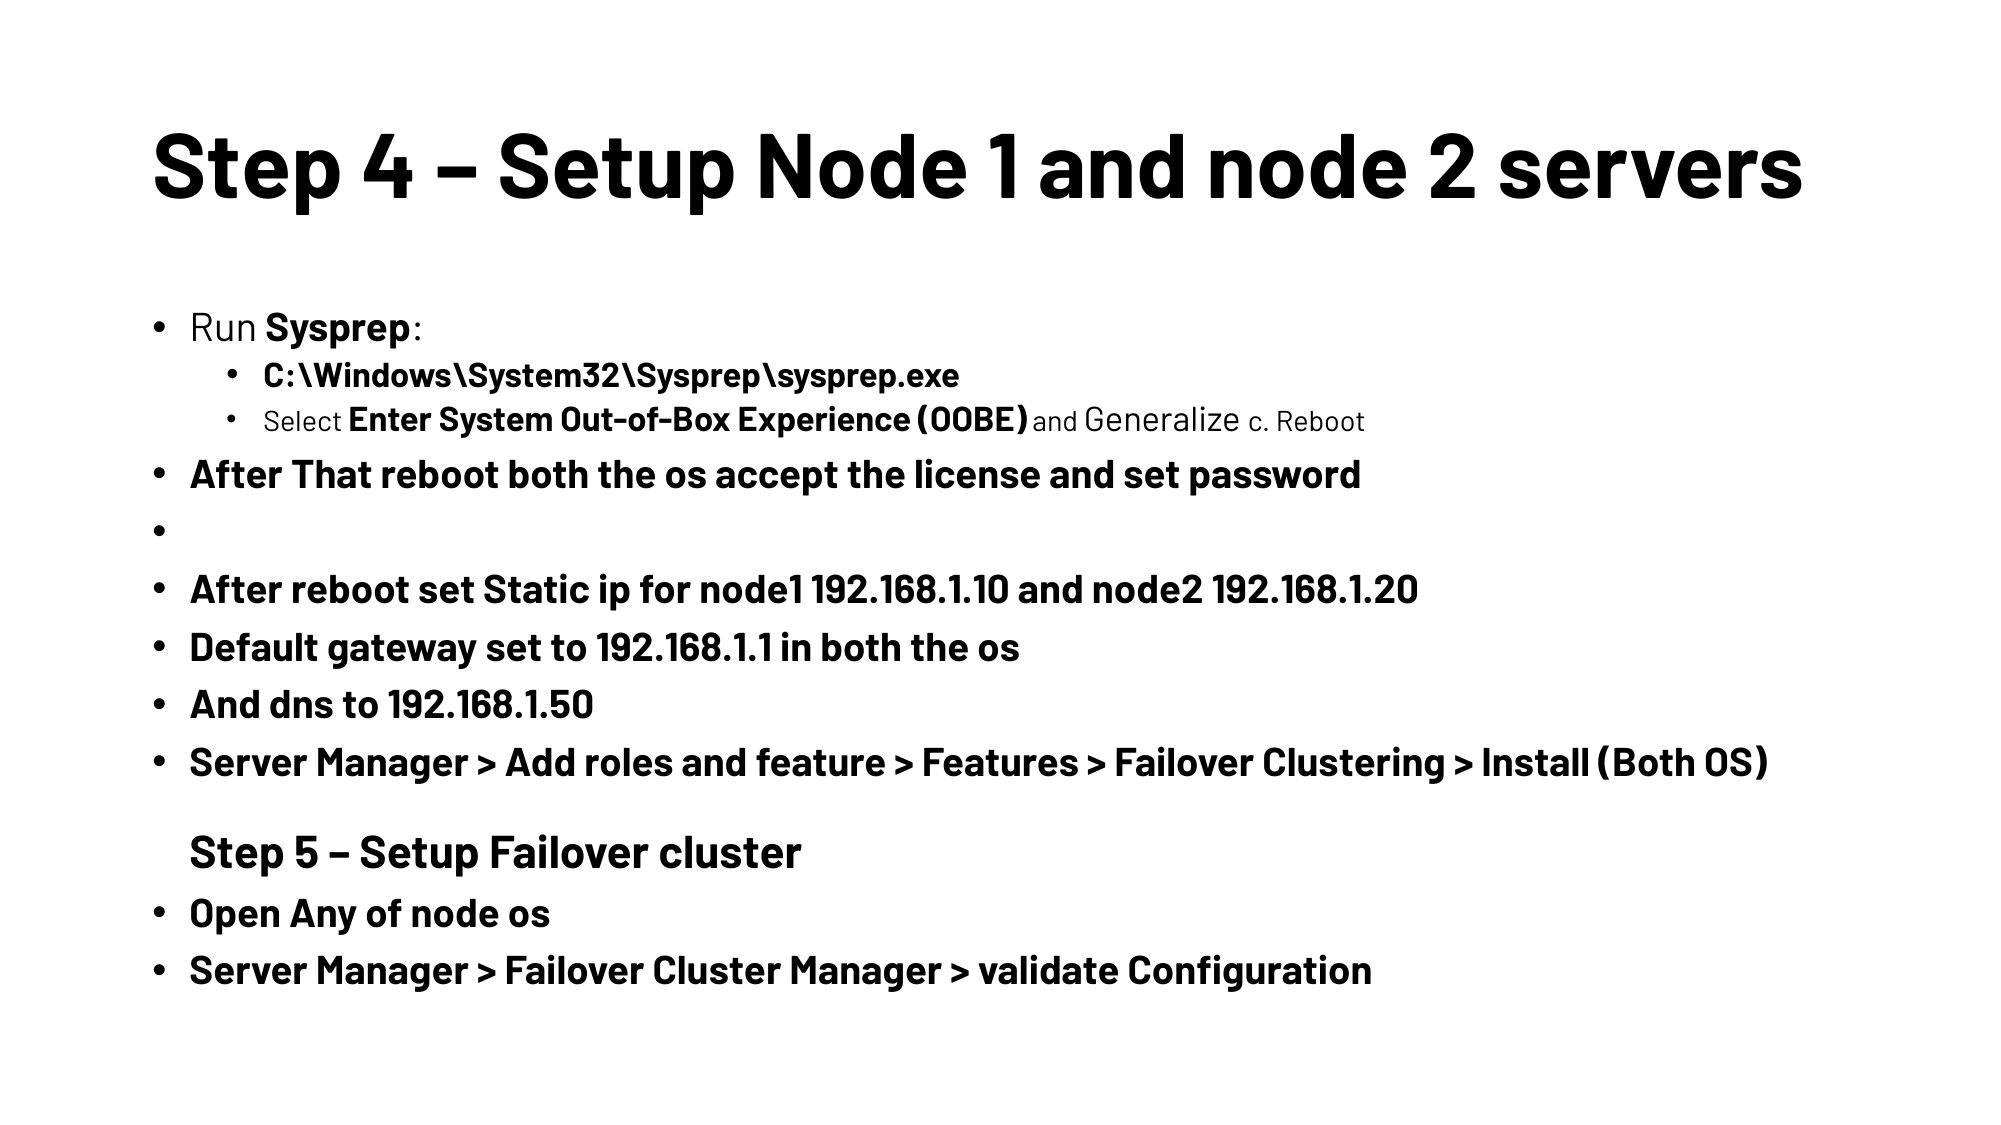

# Step 4 – Setup Node 1 and node 2 servers
Run Sysprep:
C:\Windows\System32\Sysprep\sysprep.exe
Select Enter System Out-of-Box Experience (OOBE) and Generalize c. Reboot
After That reboot both the os accept the license and set password

After reboot set Static ip for node1 192.168.1.10 and node2 192.168.1.20
Default gateway set to 192.168.1.1 in both the os
And dns to 192.168.1.50
Server Manager > Add roles and feature > Features > Failover Clustering > Install (Both OS)
Step 5 – Setup Failover cluster
Open Any of node os
Server Manager > Failover Cluster Manager > validate Configuration